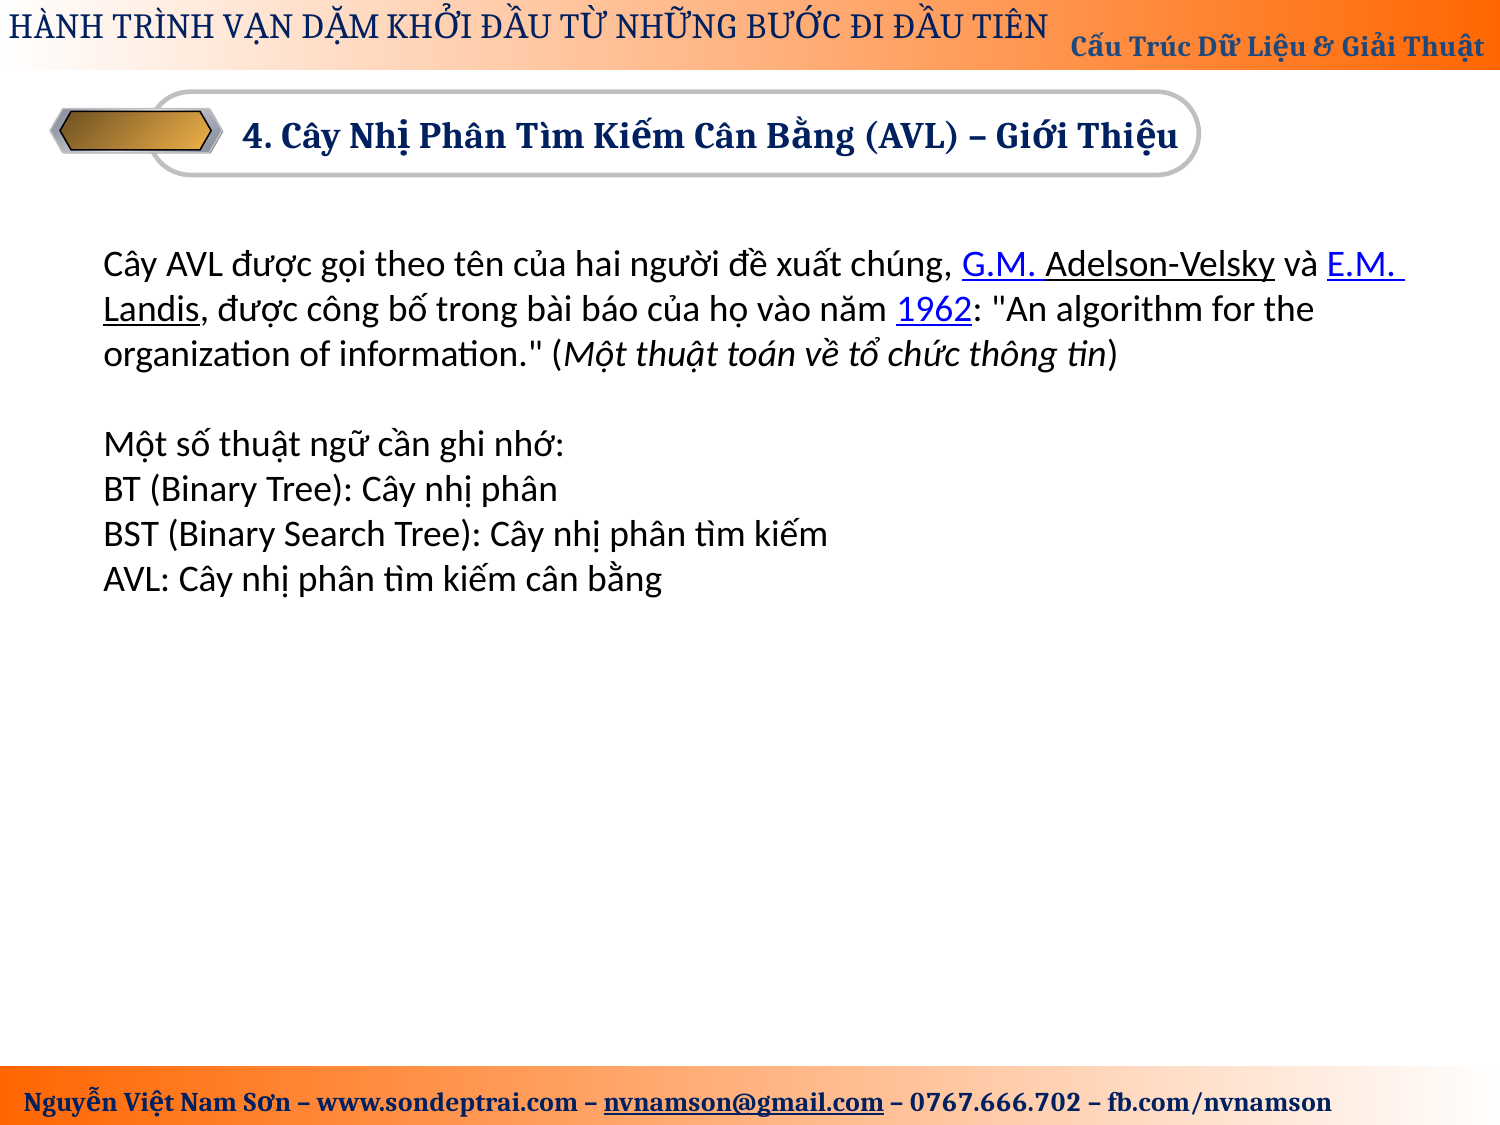

4. Cây Nhị Phân Tìm Kiếm Cân Bằng (AVL) – Giới Thiệu

Cây AVL được gọi theo tên của hai người đề xuất chúng, G.M. Adelson-Velsky và E.M. Landis, được công bố trong bài báo của họ vào năm 1962: "An algorithm for the organization of information." (Một thuật toán về tổ chức thông tin)

Một số thuật ngữ cần ghi nhớ:
BT (Binary Tree): Cây nhị phân
BST (Binary Search Tree): Cây nhị phân tìm kiếm
AVL: Cây nhị phân tìm kiếm cân bằng